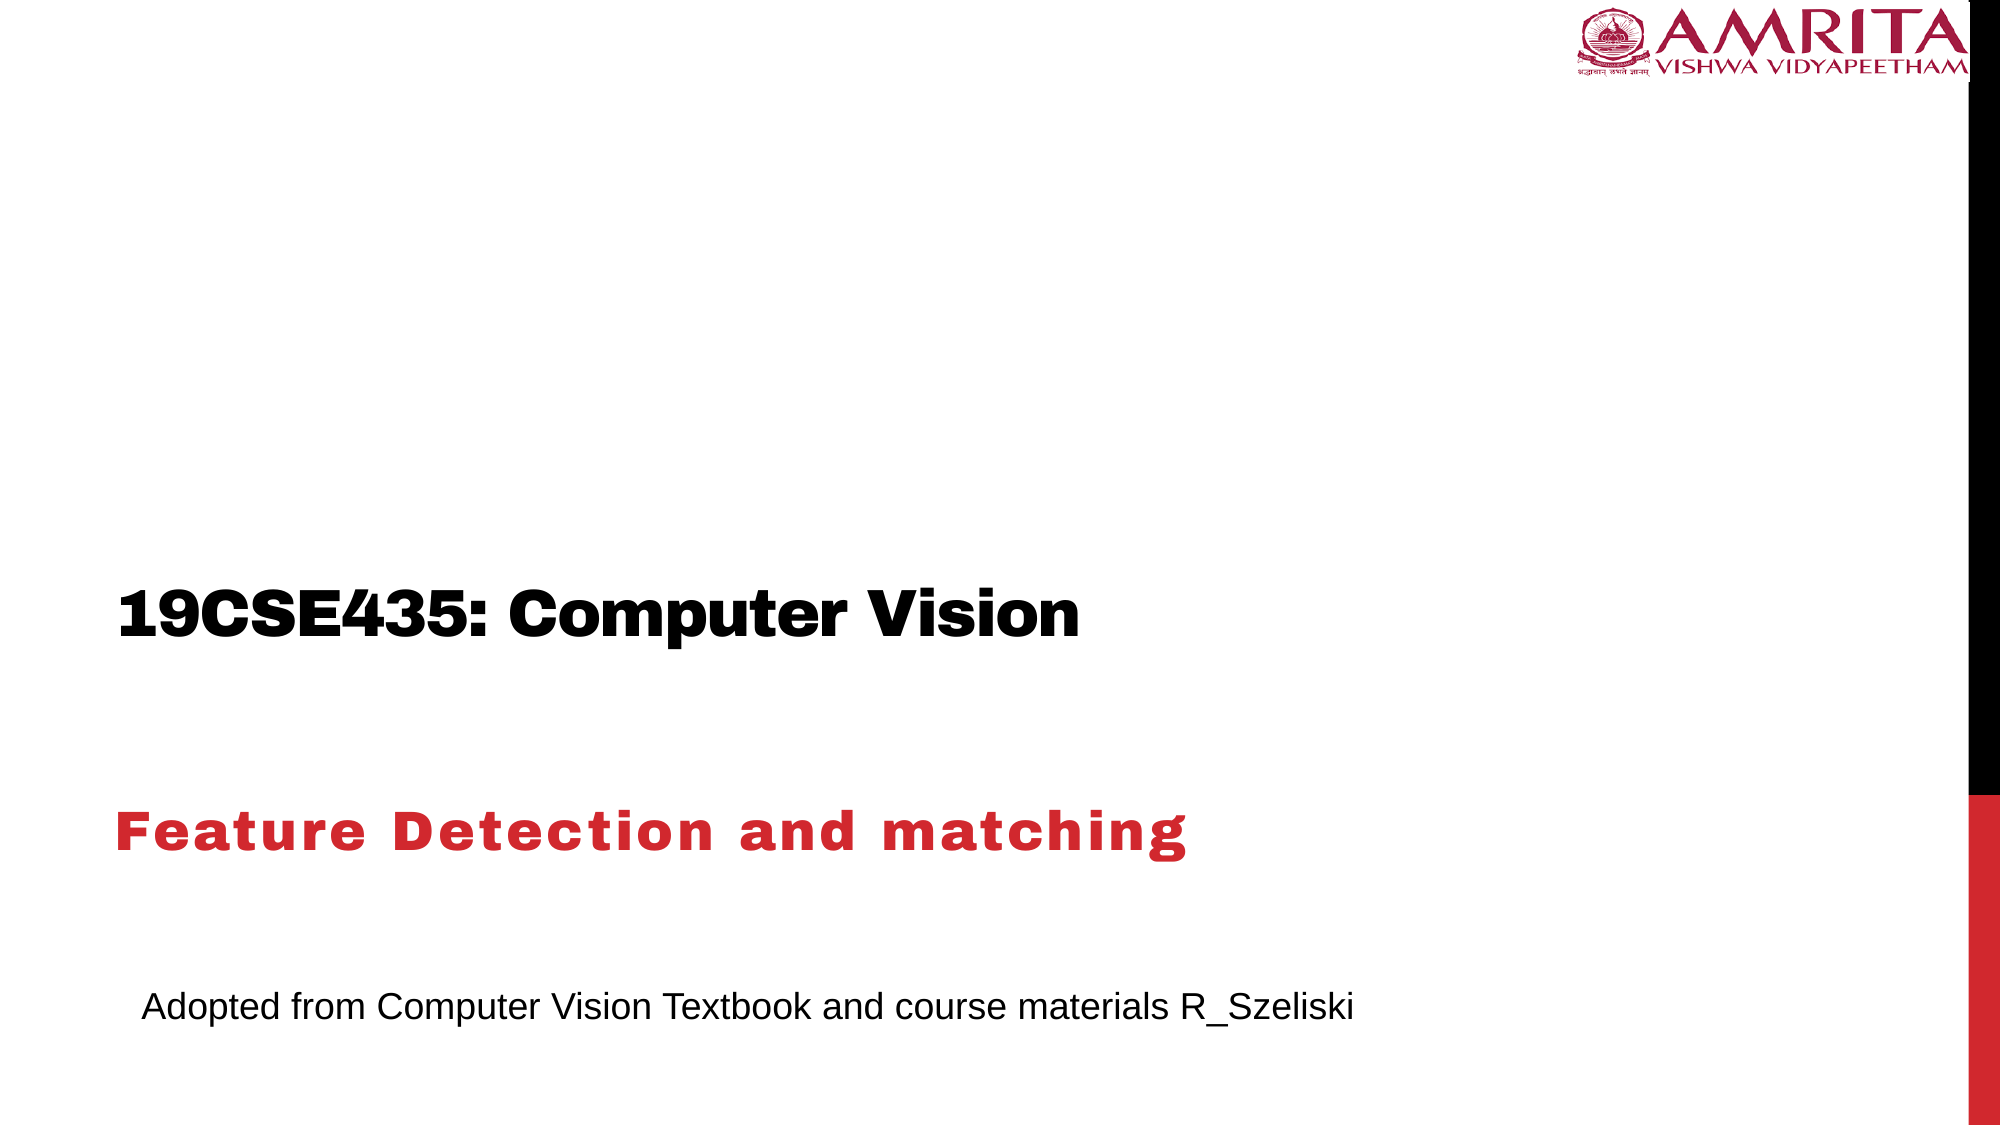

# 19CSE435: Computer Vision
Feature Detection and matching
Adopted from Computer Vision Textbook and course materials R_Szeliski